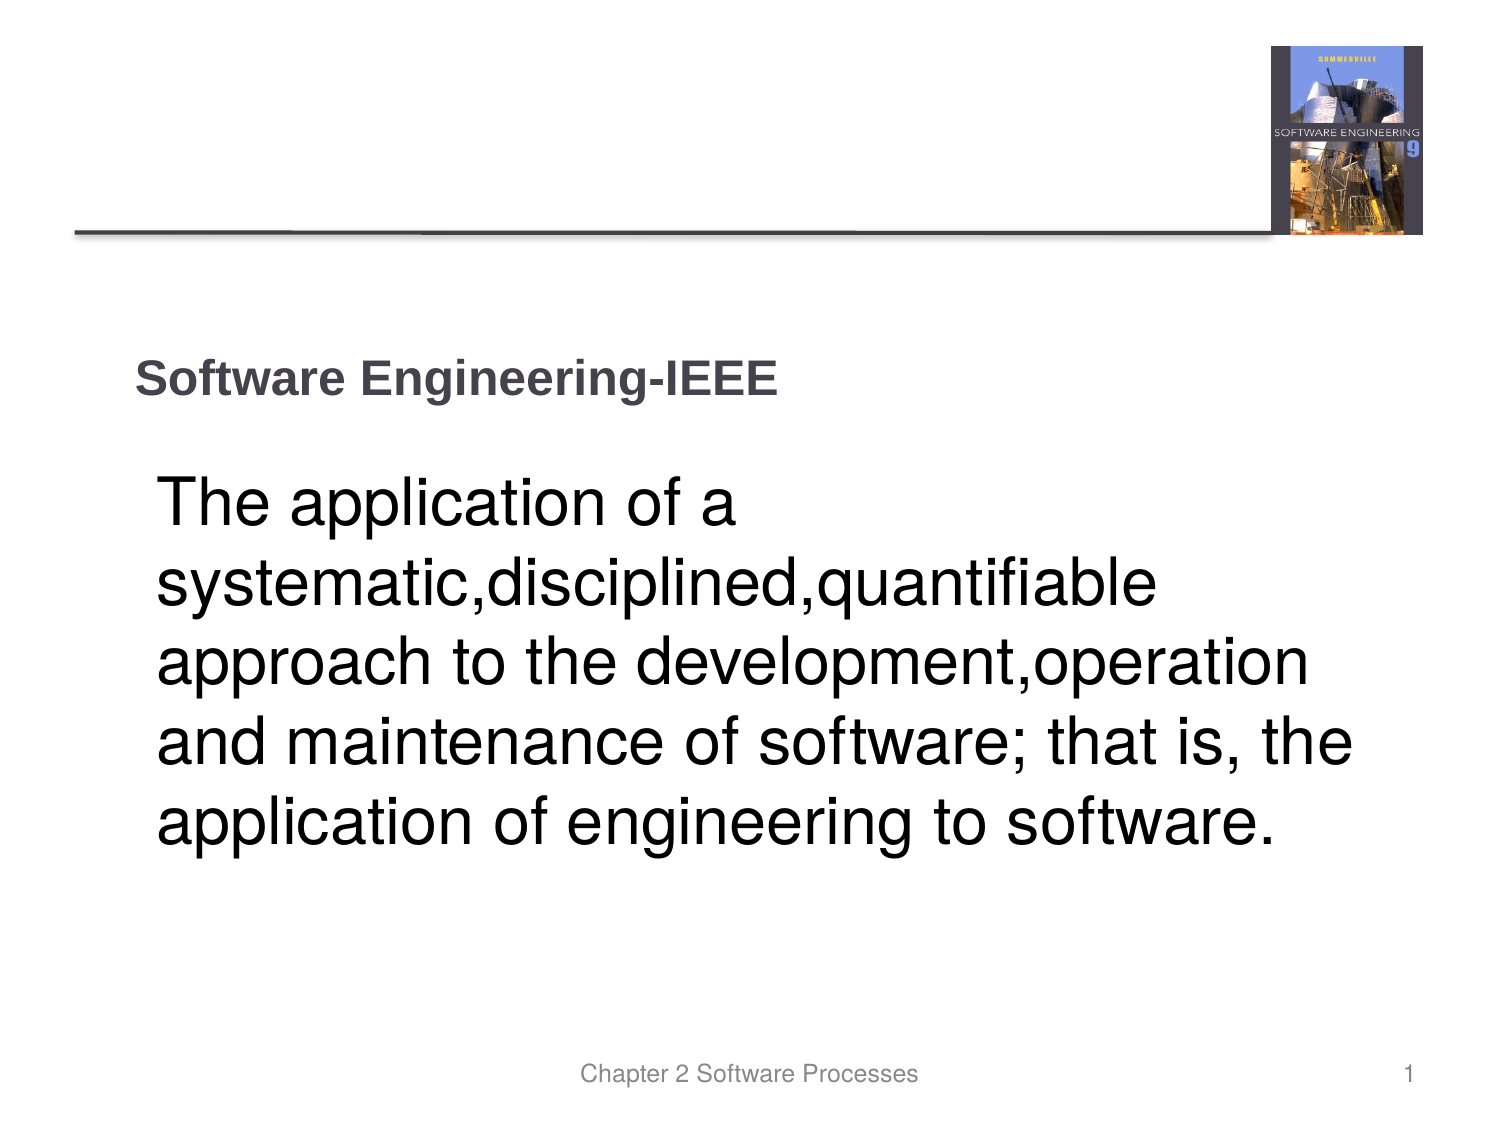

# Software Engineering-IEEE
The application of a systematic,disciplined,quantifiable approach to the development,operation and maintenance of software; that is, the application of engineering to software.
Chapter 2 Software Processes
1